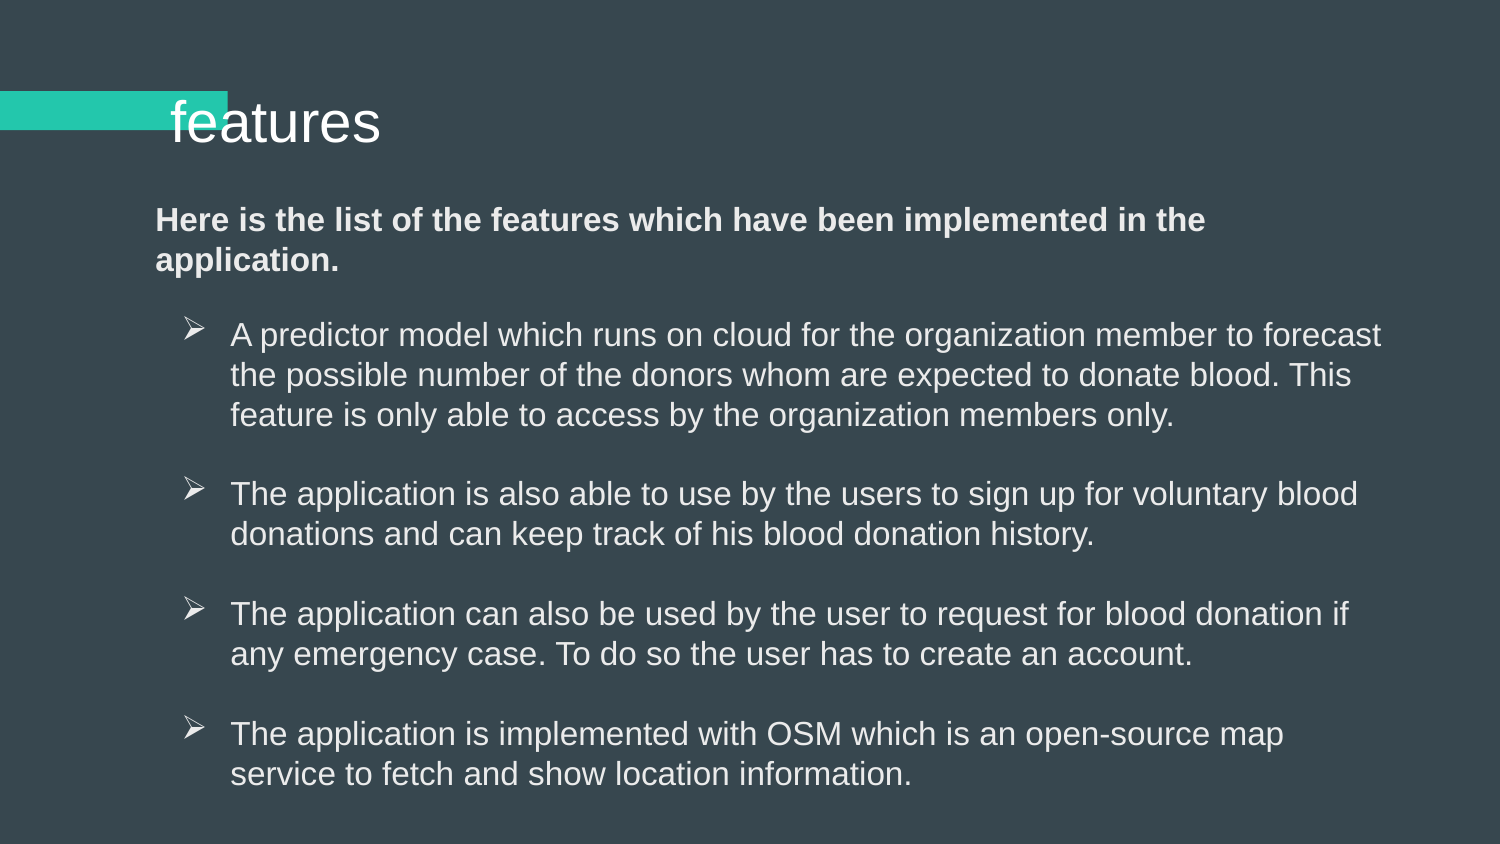

# features
Here is the list of the features which have been implemented in the application.

A predictor model which runs on cloud for the organization member to forecast the possible number of the donors whom are expected to donate blood. This feature is only able to access by the organization members only.

The application is also able to use by the users to sign up for voluntary blood donations and can keep track of his blood donation history.

The application can also be used by the user to request for blood donation if any emergency case. To do so the user has to create an account.

The application is implemented with OSM which is an open-source map service to fetch and show location information.